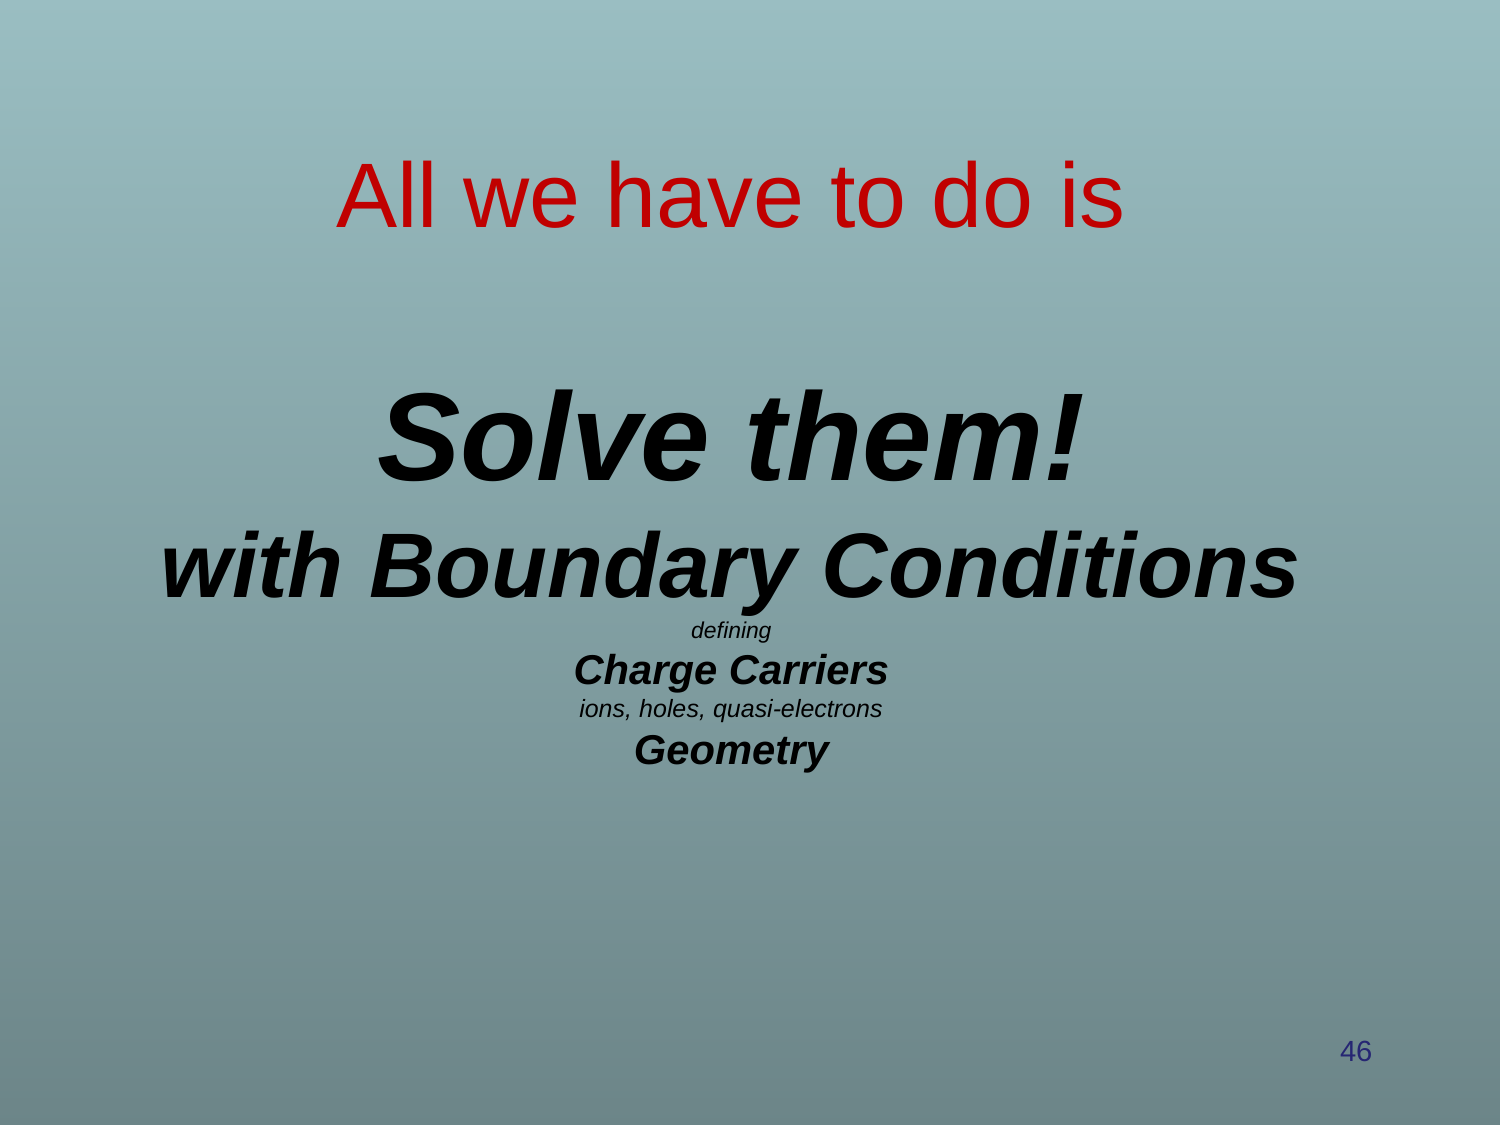

# All we have to do is Solve them! with Boundary Conditions defining Charge Carriers ions, holes, quasi-electrons Geometry
46